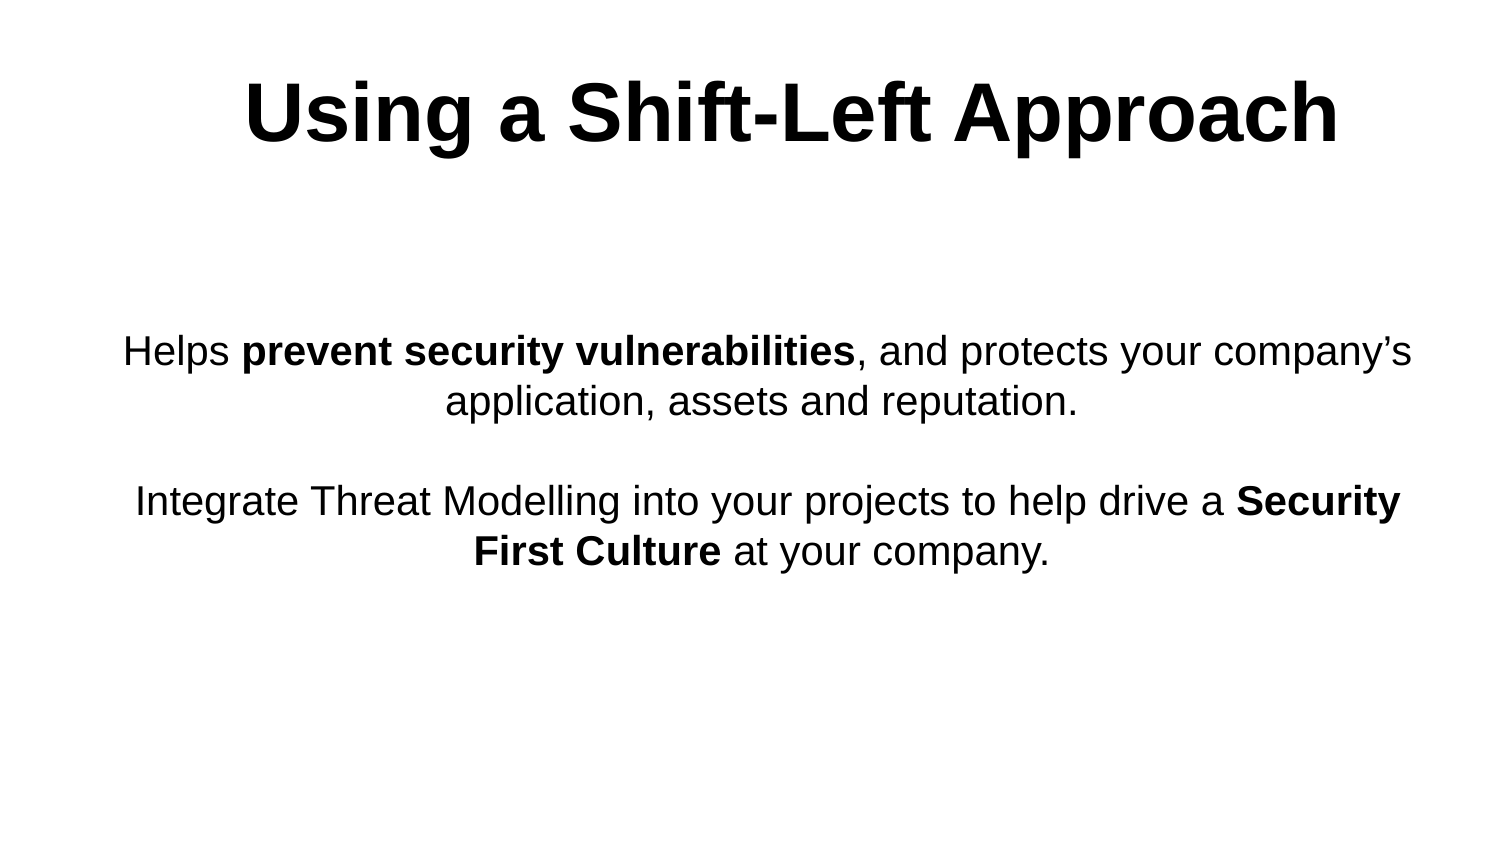

Using a Shift-Left Approach
Helps prevent security vulnerabilities, and protects your company’s application, assets and reputation.

Integrate Threat Modelling into your projects to help drive a Security First Culture at your company.